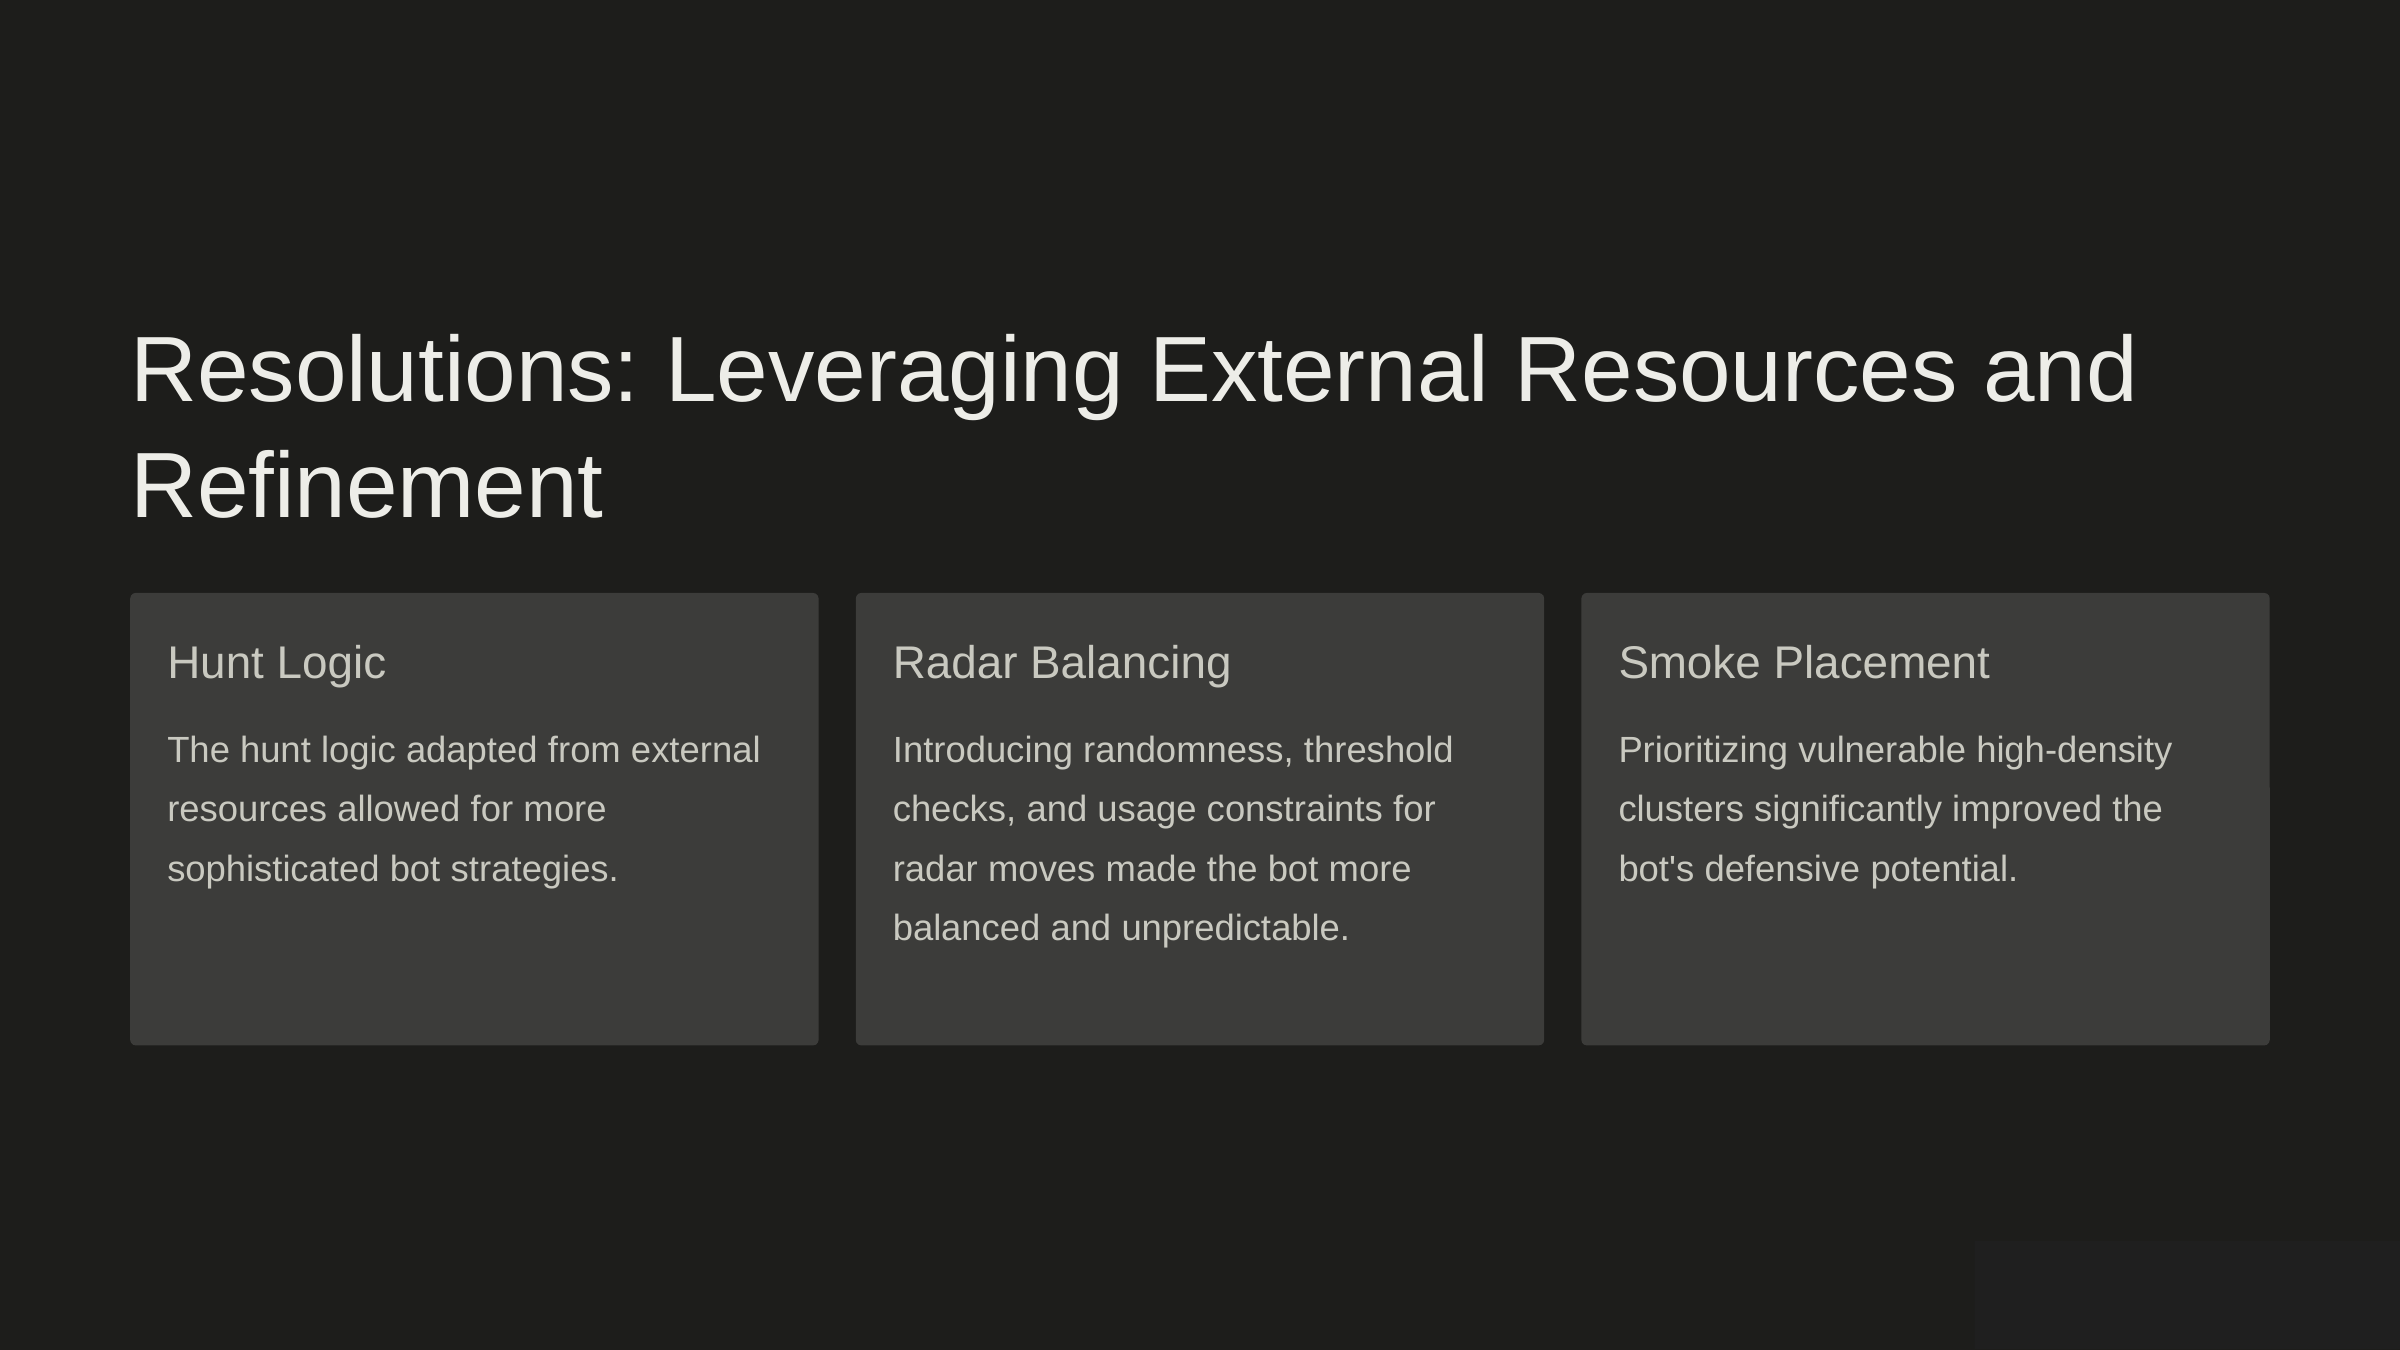

Resolutions: Leveraging External Resources and Refinement

Hunt Logic
Radar Balancing
Smoke Placement
The hunt logic adapted from external resources allowed for more sophisticated bot strategies.
Introducing randomness, threshold checks, and usage constraints for radar moves made the bot more balanced and unpredictable.
Prioritizing vulnerable high-density clusters significantly improved the bot's defensive potential.